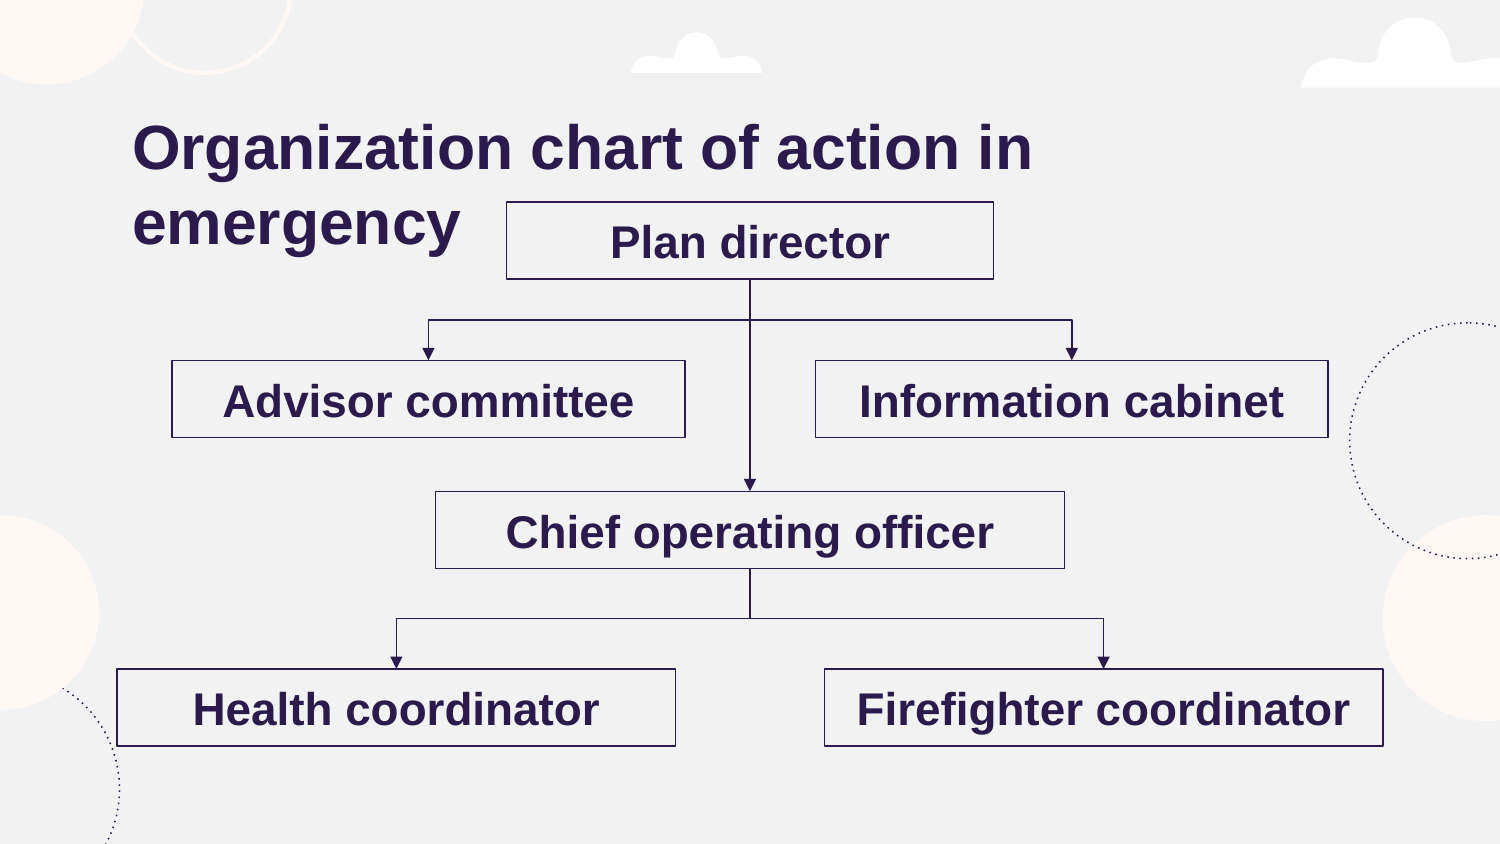

# Organization chart of action in emergency
Plan director
Advisor committee
Information cabinet
Chief operating officer
Health coordinator
Firefighter coordinator